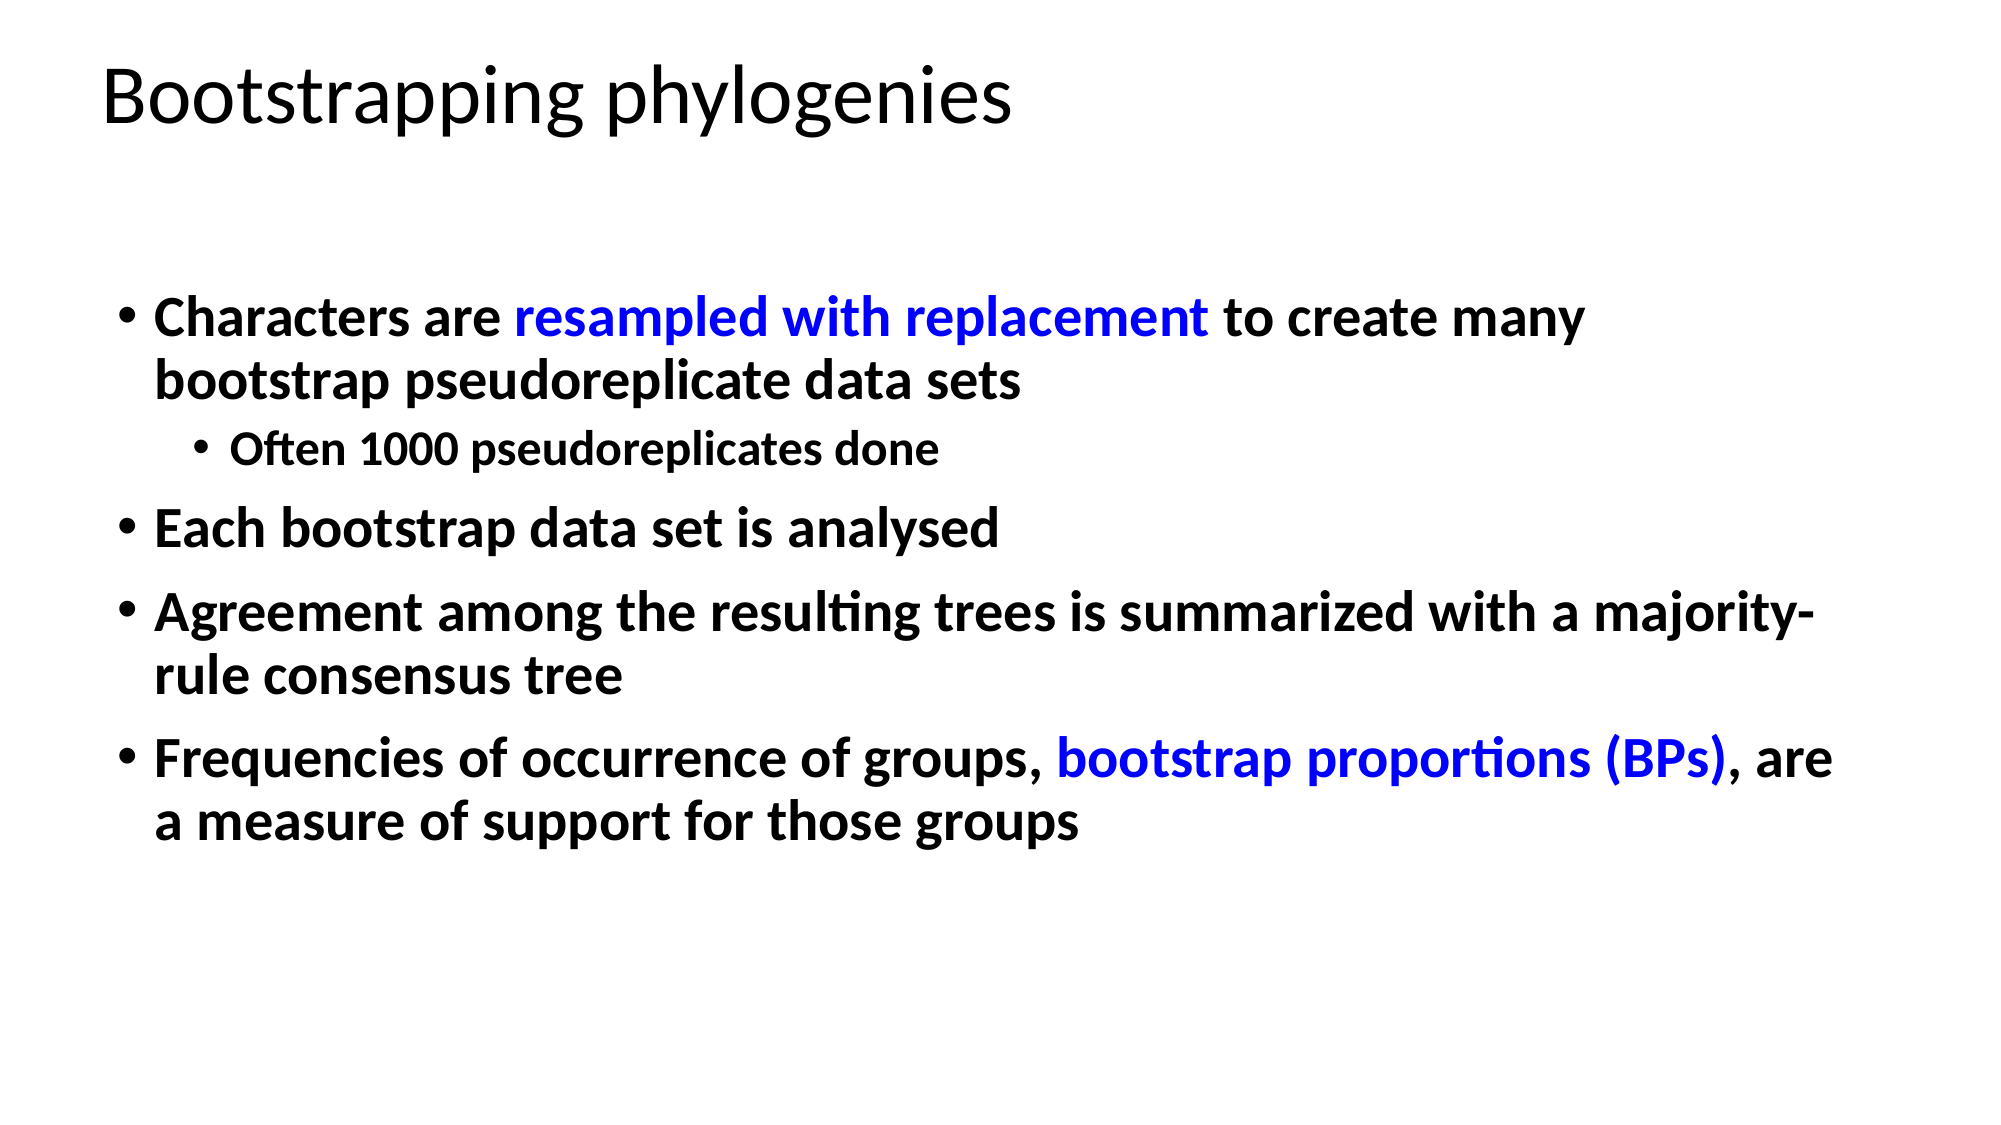

# Bootstrapping phylogenies
Characters are resampled with replacement to create many bootstrap pseudoreplicate data sets
Often 1000 pseudoreplicates done
Each bootstrap data set is analysed
Agreement among the resulting trees is summarized with a majority-rule consensus tree
Frequencies of occurrence of groups, bootstrap proportions (BPs), are a measure of support for those groups